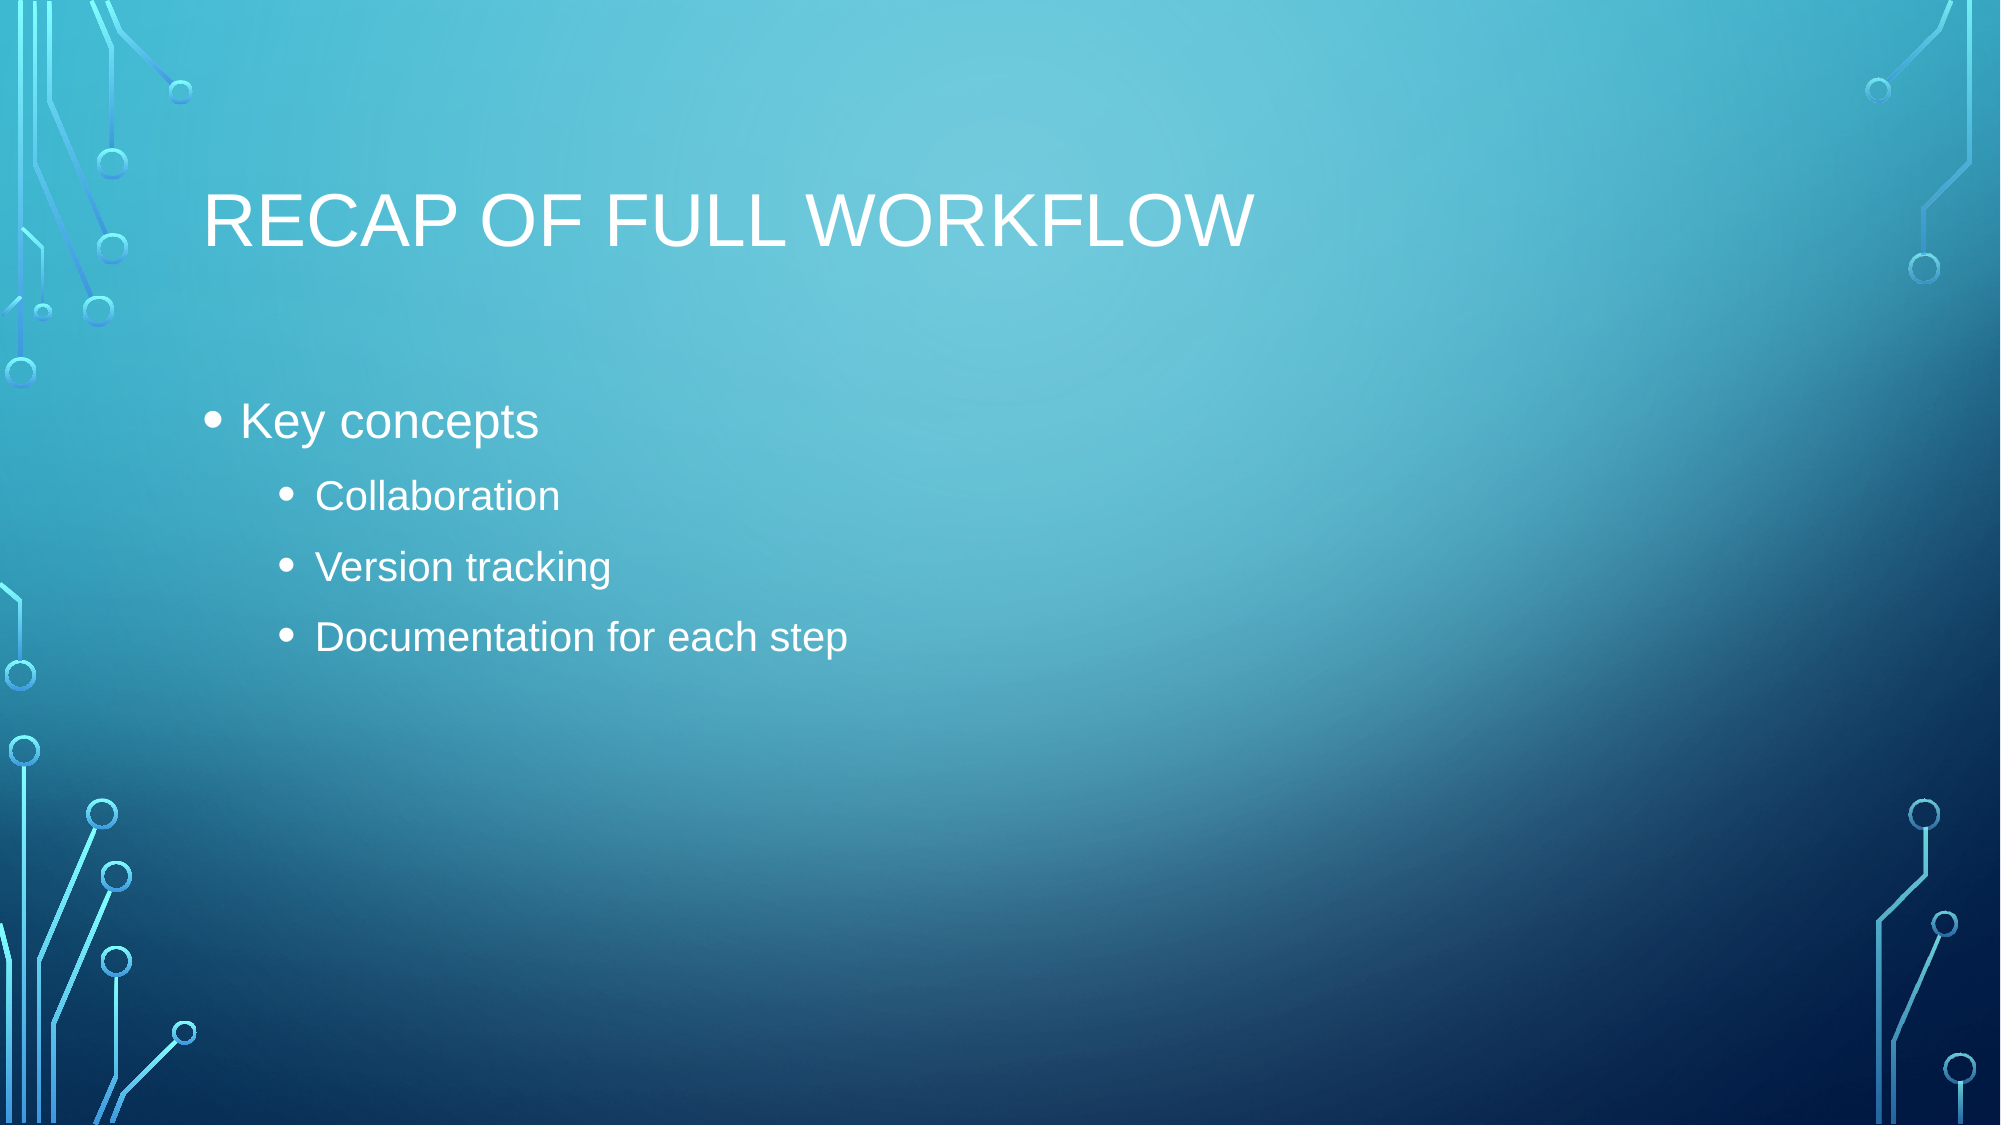

# Recap of full workflow
Key concepts
Collaboration
Version tracking
Documentation for each step